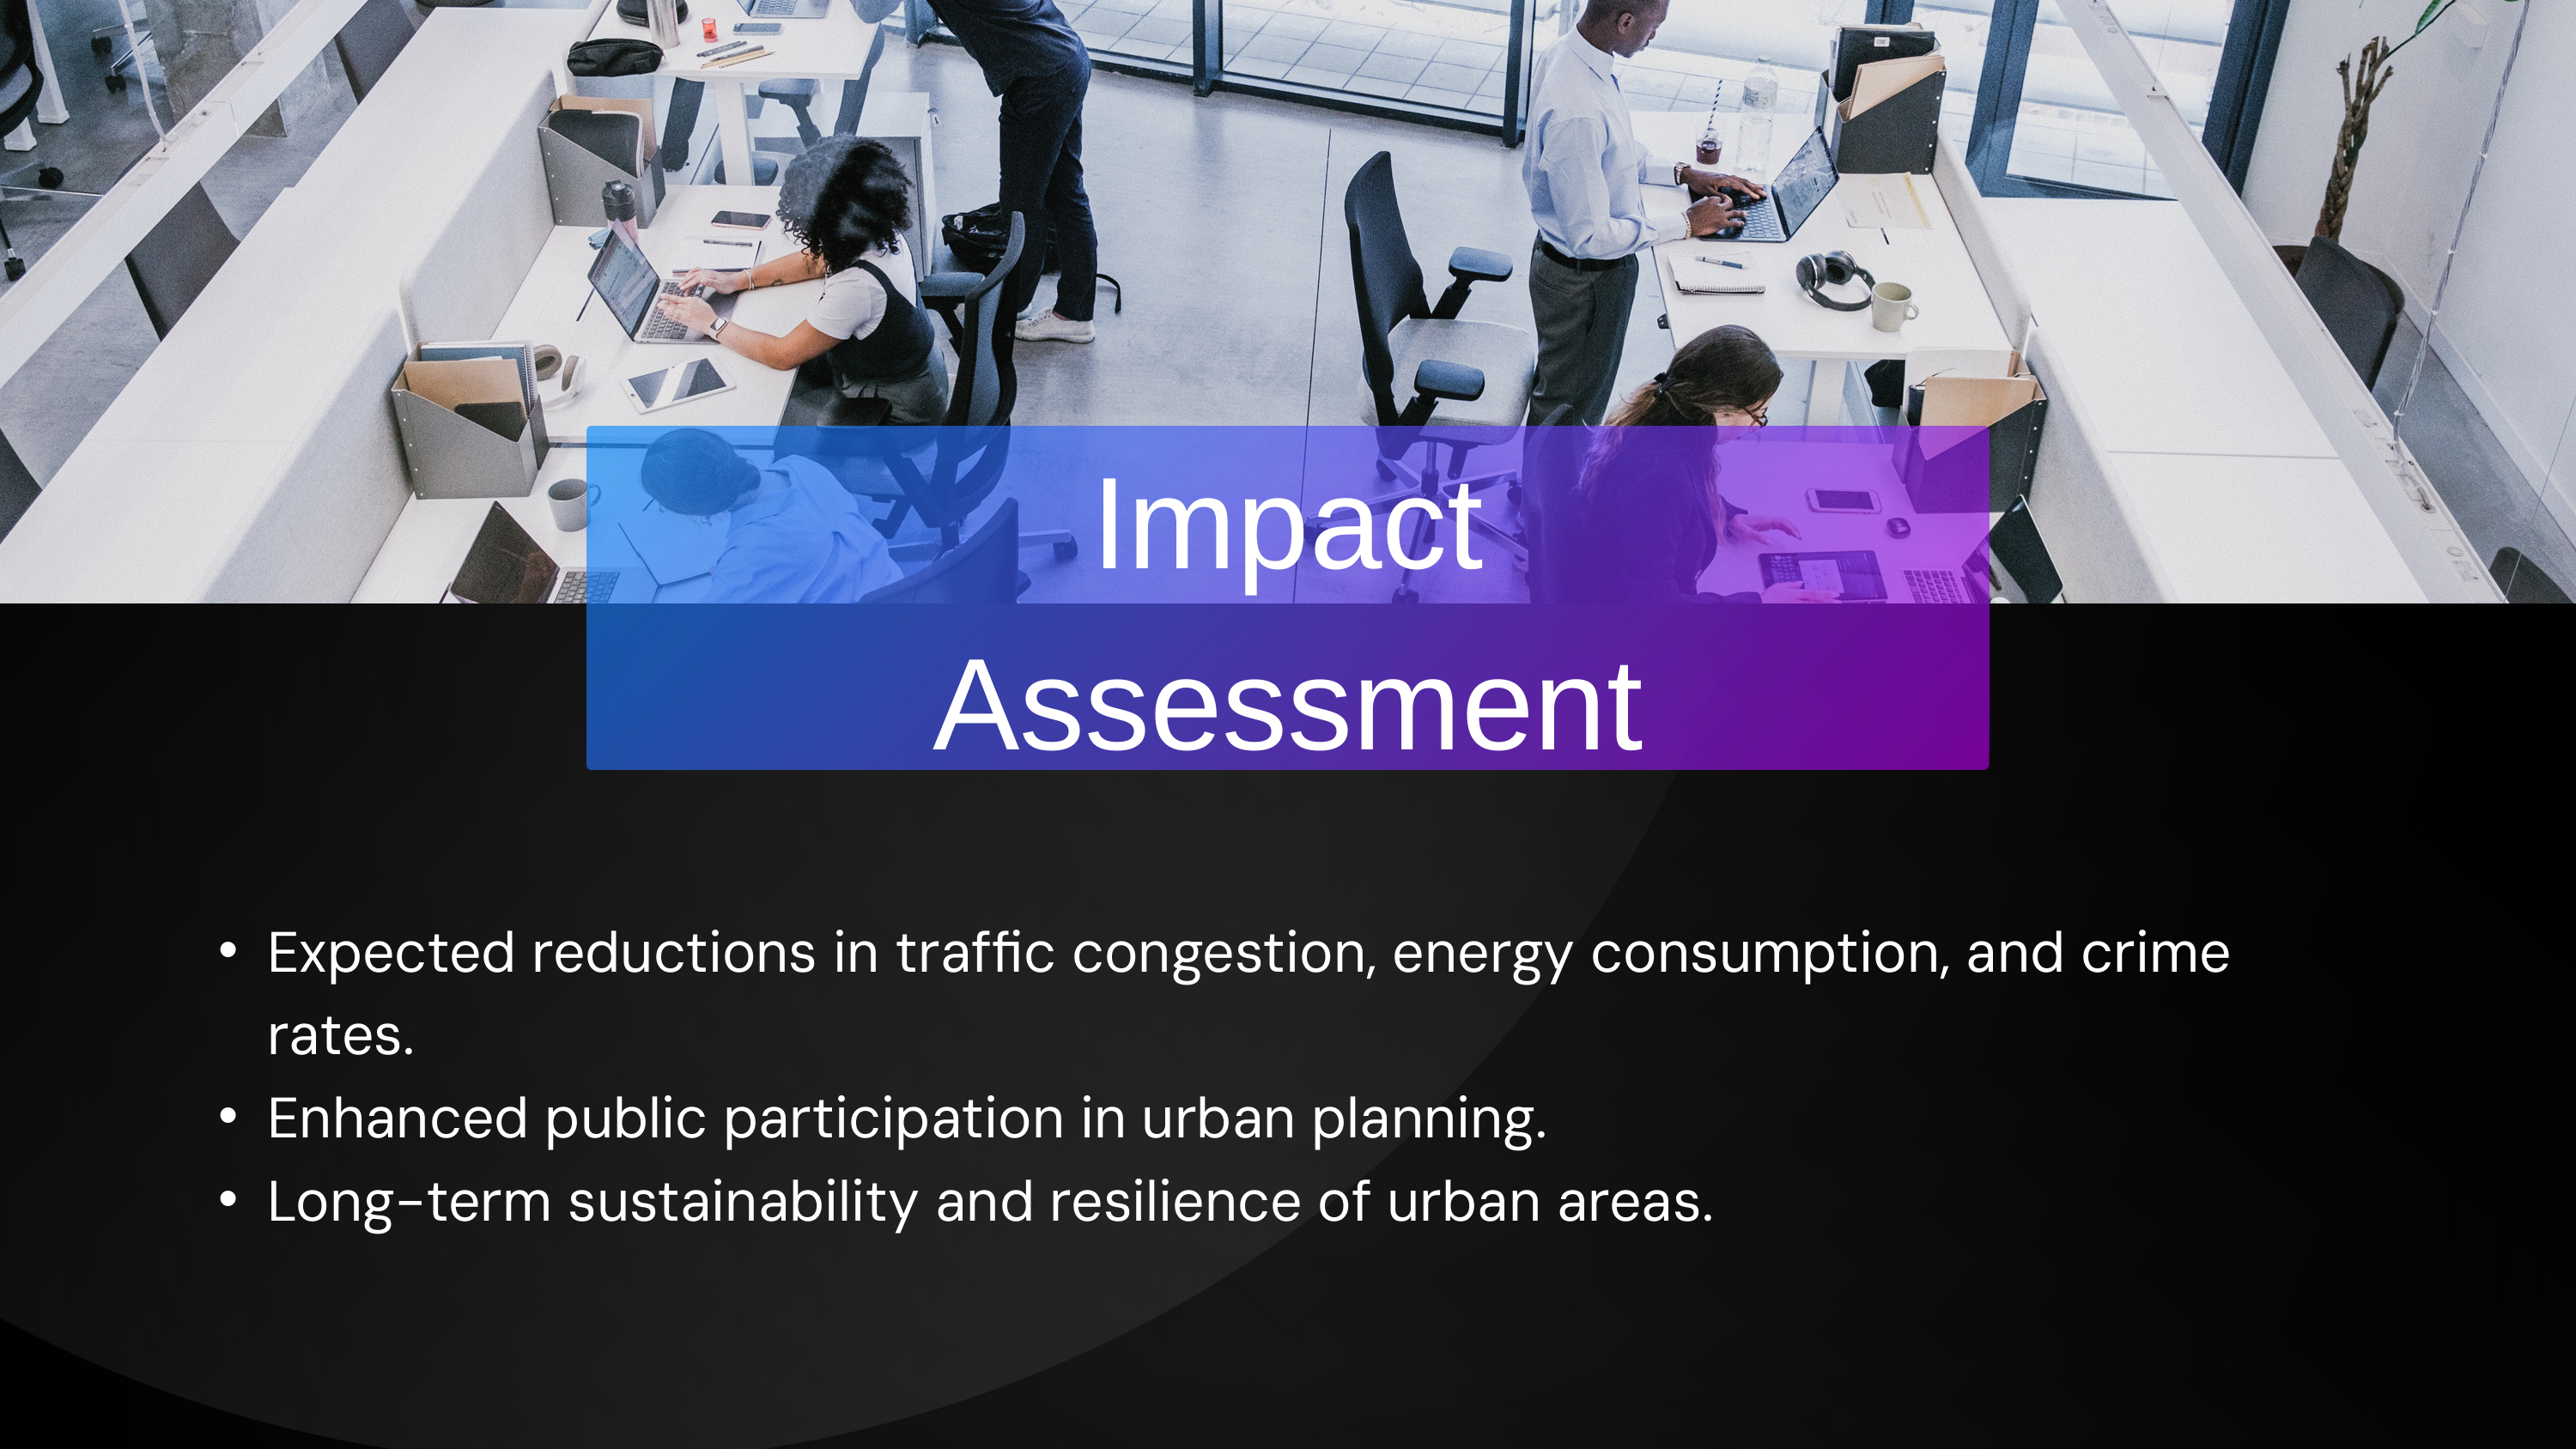

Impact Assessment

Expected reductions in traffic congestion, energy consumption, and crime rates.
Enhanced public participation in urban planning.
Long-term sustainability and resilience of urban areas.